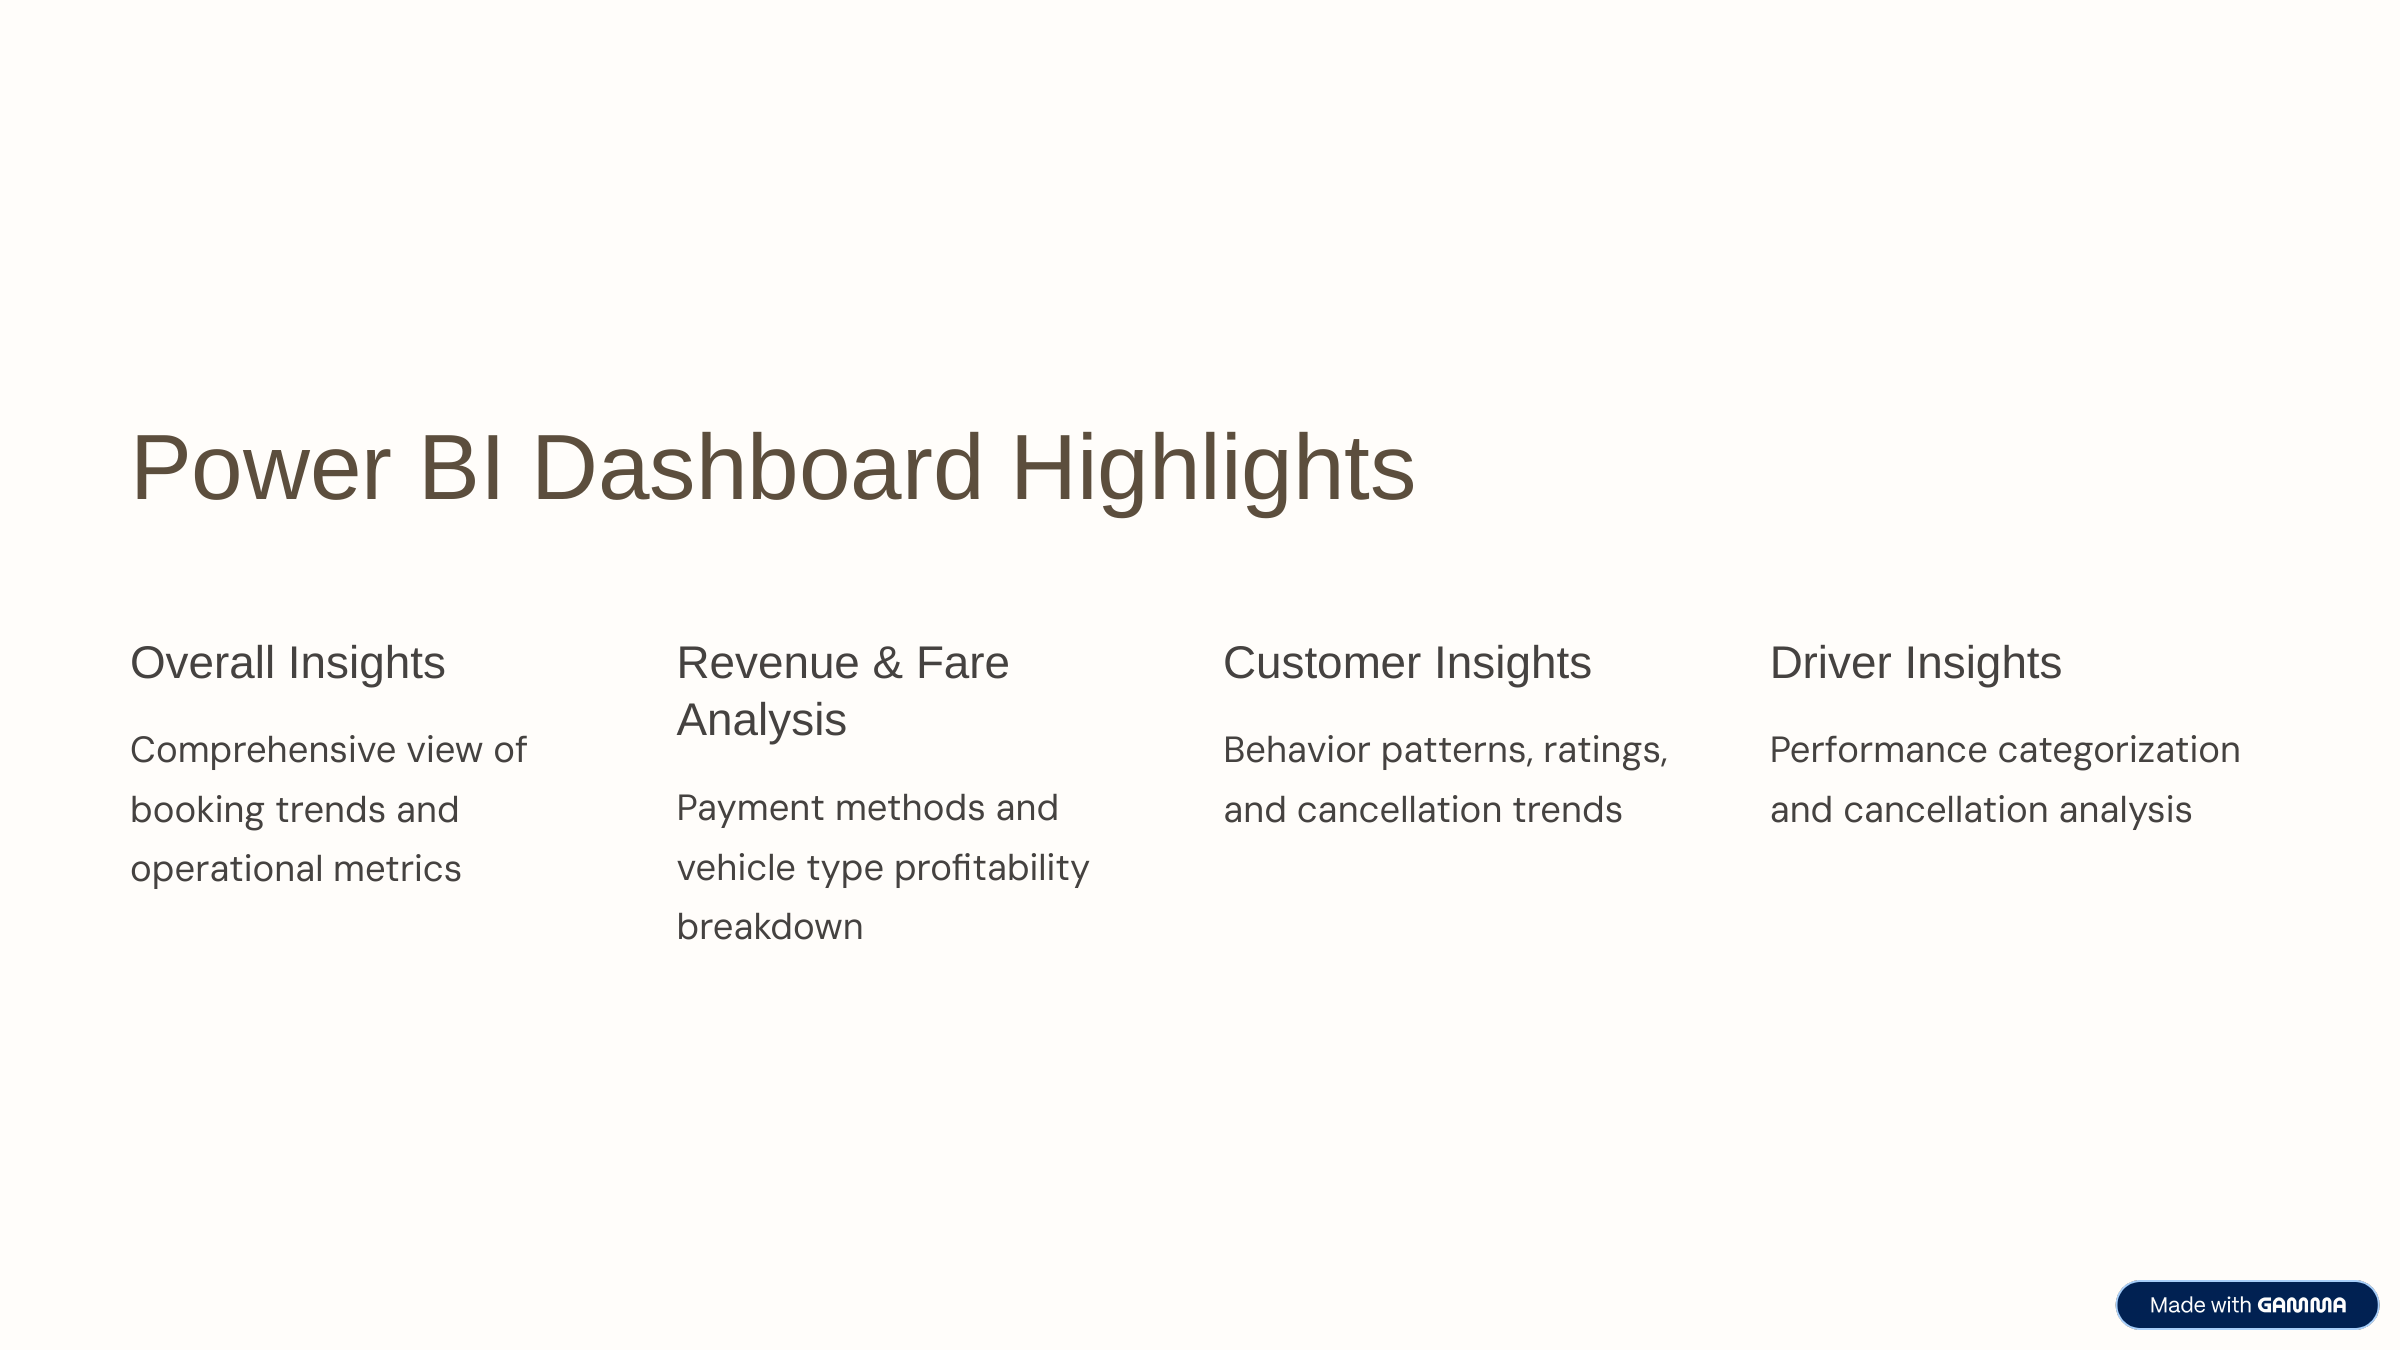

Power BI Dashboard Highlights
Overall Insights
Revenue & Fare Analysis
Customer Insights
Driver Insights
Comprehensive view of booking trends and operational metrics
Behavior patterns, ratings, and cancellation trends
Performance categorization and cancellation analysis
Payment methods and vehicle type profitability breakdown